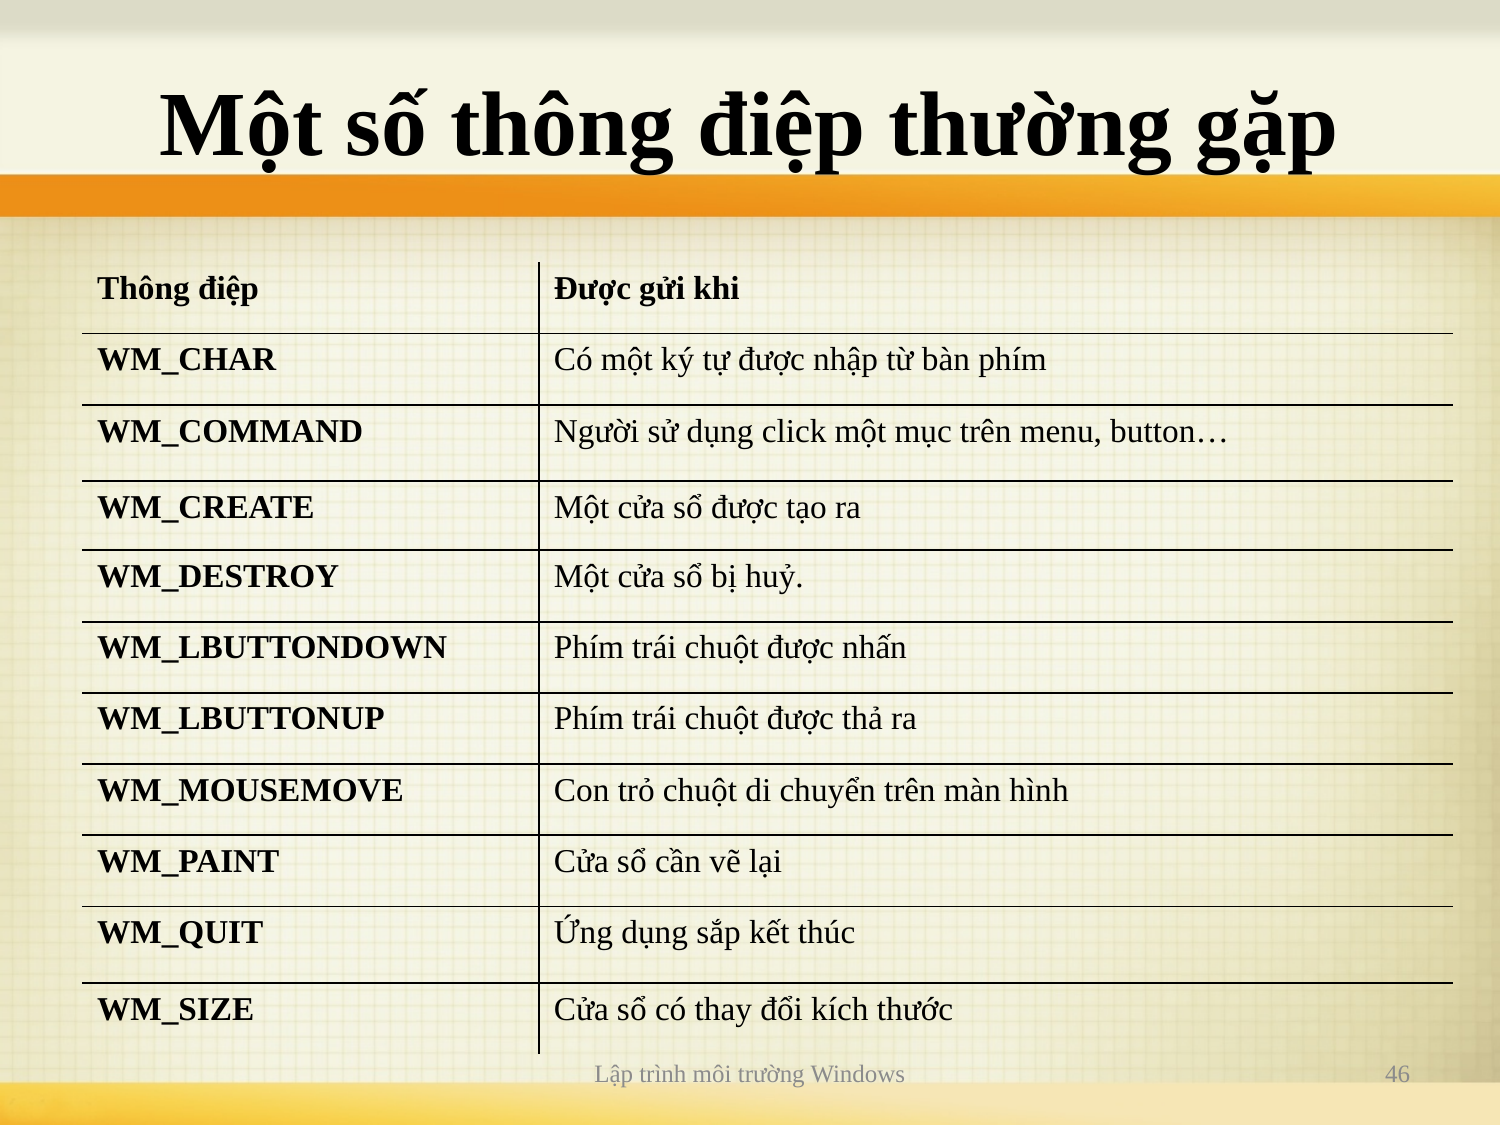

# Một số thông điệp thường gặp
| Thông điệp | Được gửi khi |
| --- | --- |
| WM\_CHAR | Có một ký tự được nhập từ bàn phím |
| WM\_COMMAND | Người sử dụng click một mục trên menu, button… |
| WM\_CREATE | Một cửa sổ được tạo ra |
| WM\_DESTROY | Một cửa sổ bị huỷ. |
| WM\_LBUTTONDOWN | Phím trái chuột được nhấn |
| WM\_LBUTTONUP | Phím trái chuột được thả ra |
| WM\_MOUSEMOVE | Con trỏ chuột di chuyển trên màn hình |
| WM\_PAINT | Cửa sổ cần vẽ lại |
| WM\_QUIT | Ứng dụng sắp kết thúc |
| WM\_SIZE | Cửa sổ có thay đổi kích thước |
Lập trình môi trường Windows
46